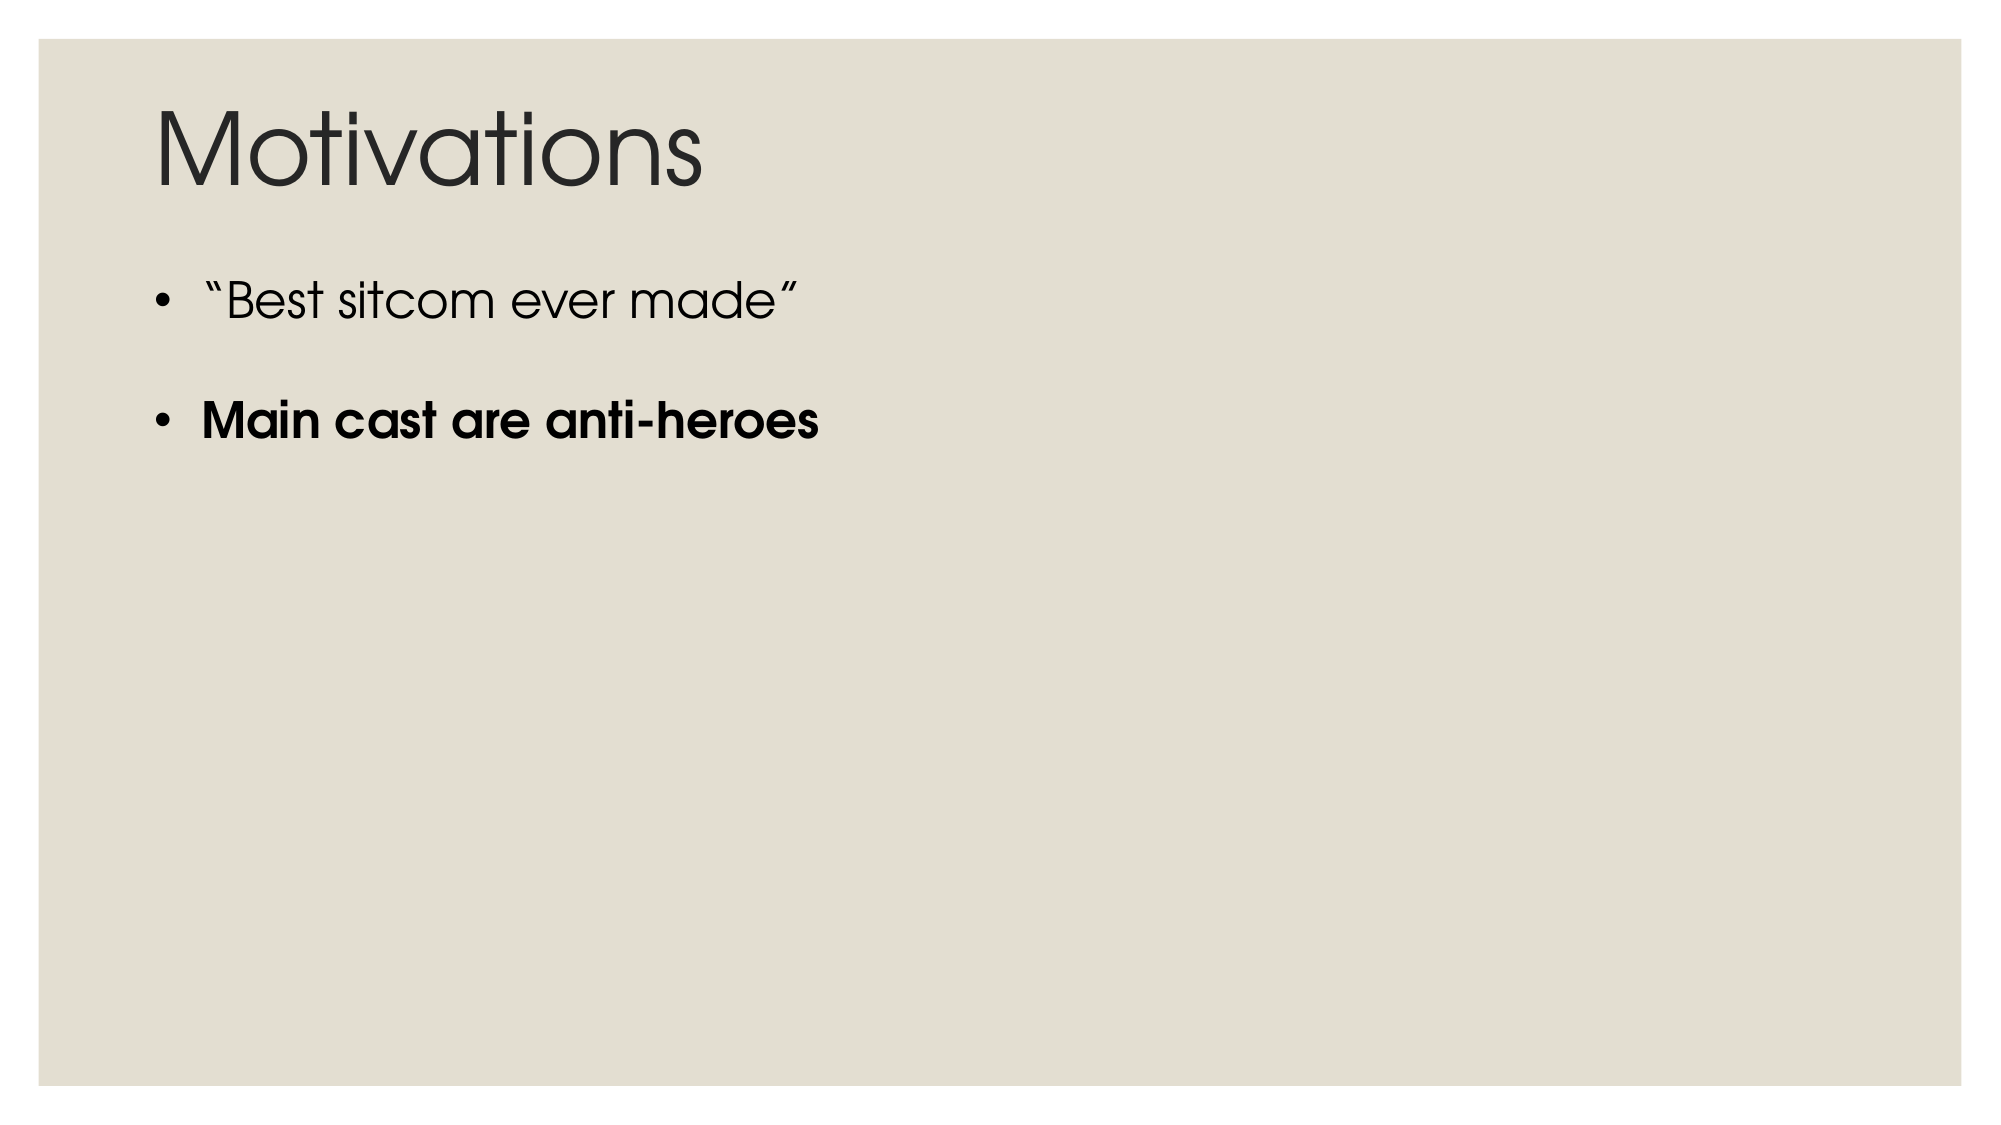

# Motivations
“Best sitcom ever made”

Main cast are anti-heroes